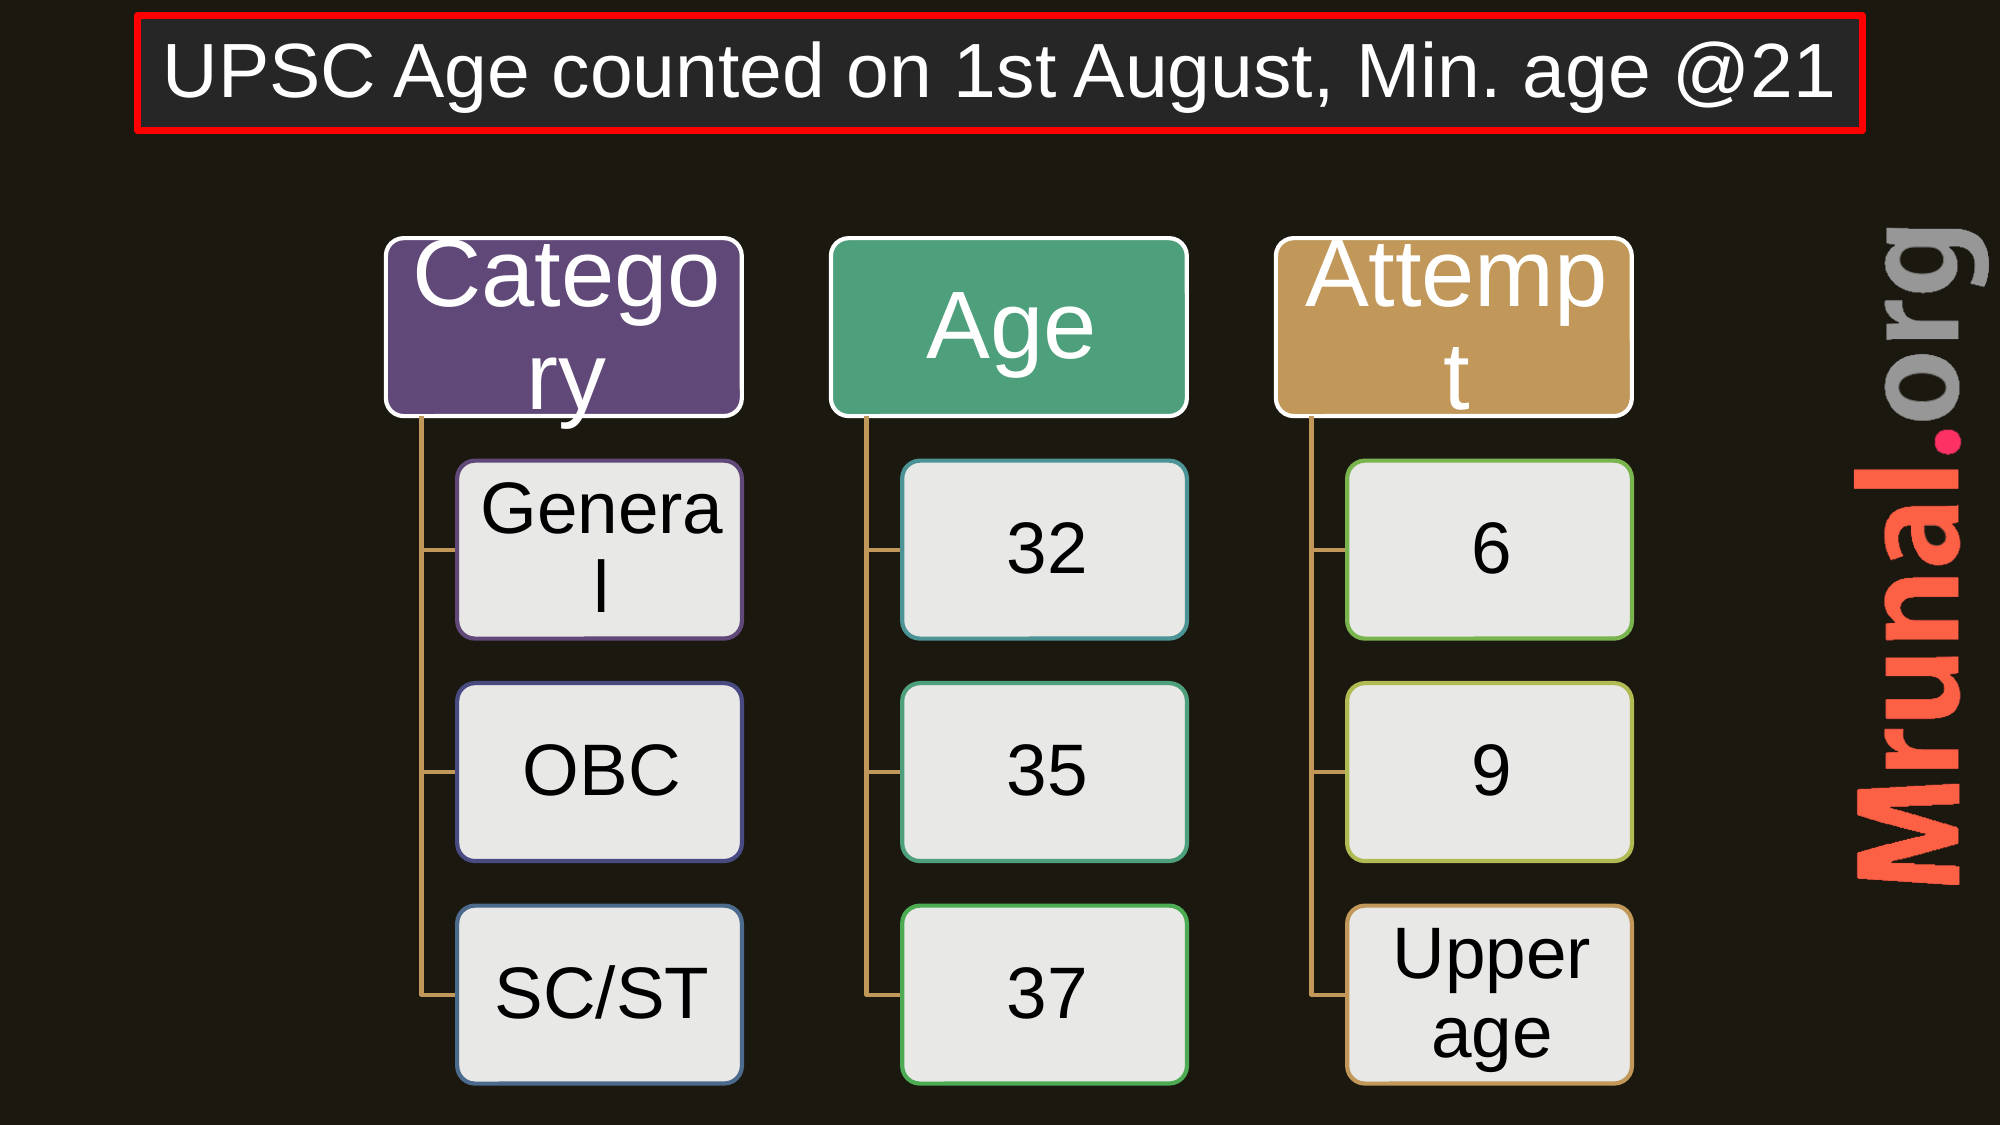

# UPSC Age counted on 1st August, Min. age @21
Category
General
OBC
SC/ST
Age
32
35
37
Attempt
6
9
Upper age